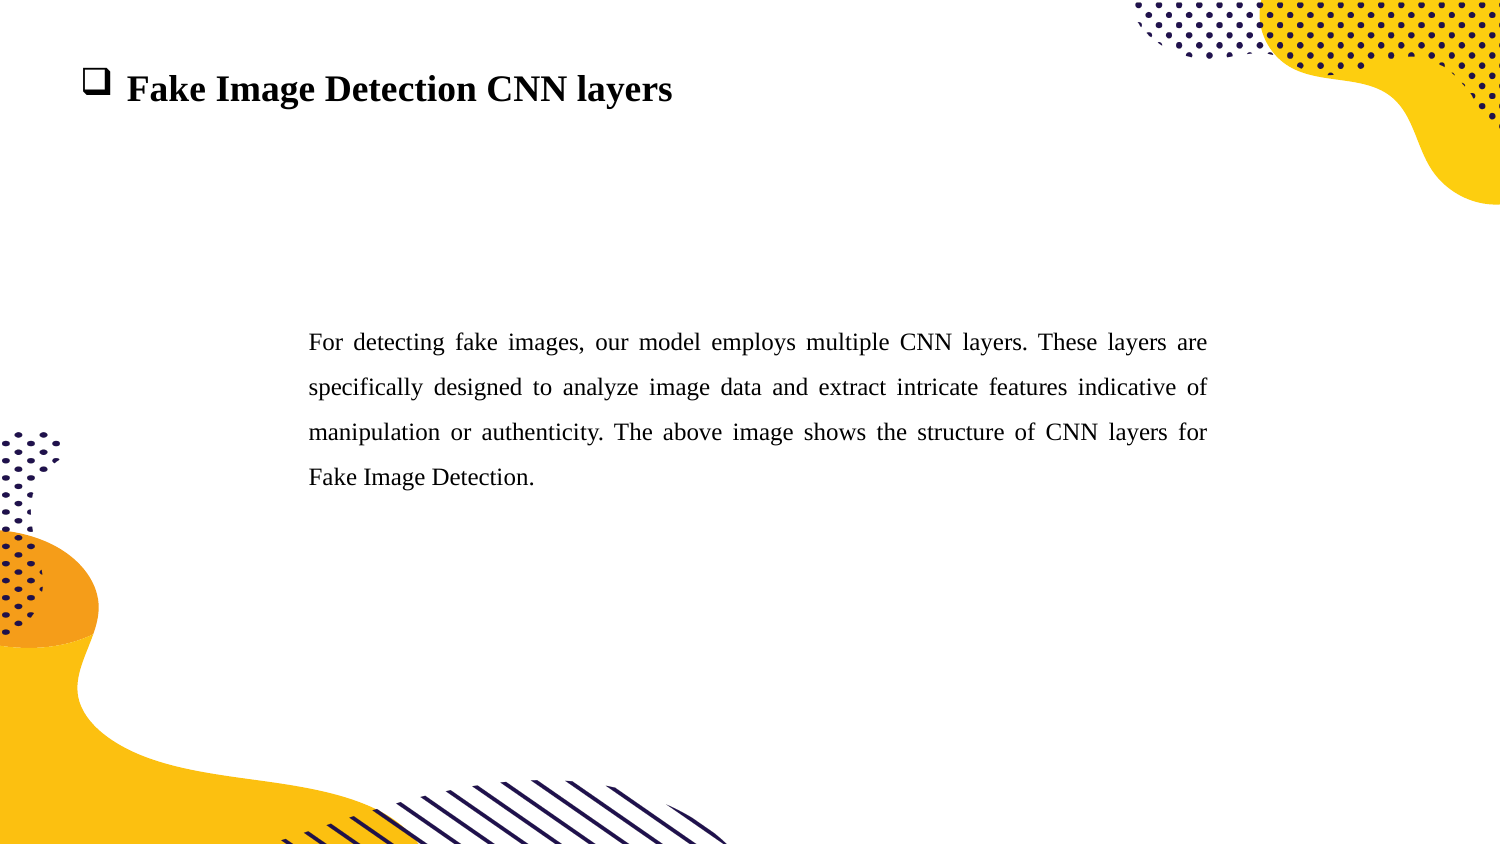

Fake Image Detection CNN layers
For detecting fake images, our model employs multiple CNN layers. These layers are specifically designed to analyze image data and extract intricate features indicative of manipulation or authenticity. The above image shows the structure of CNN layers for Fake Image Detection.